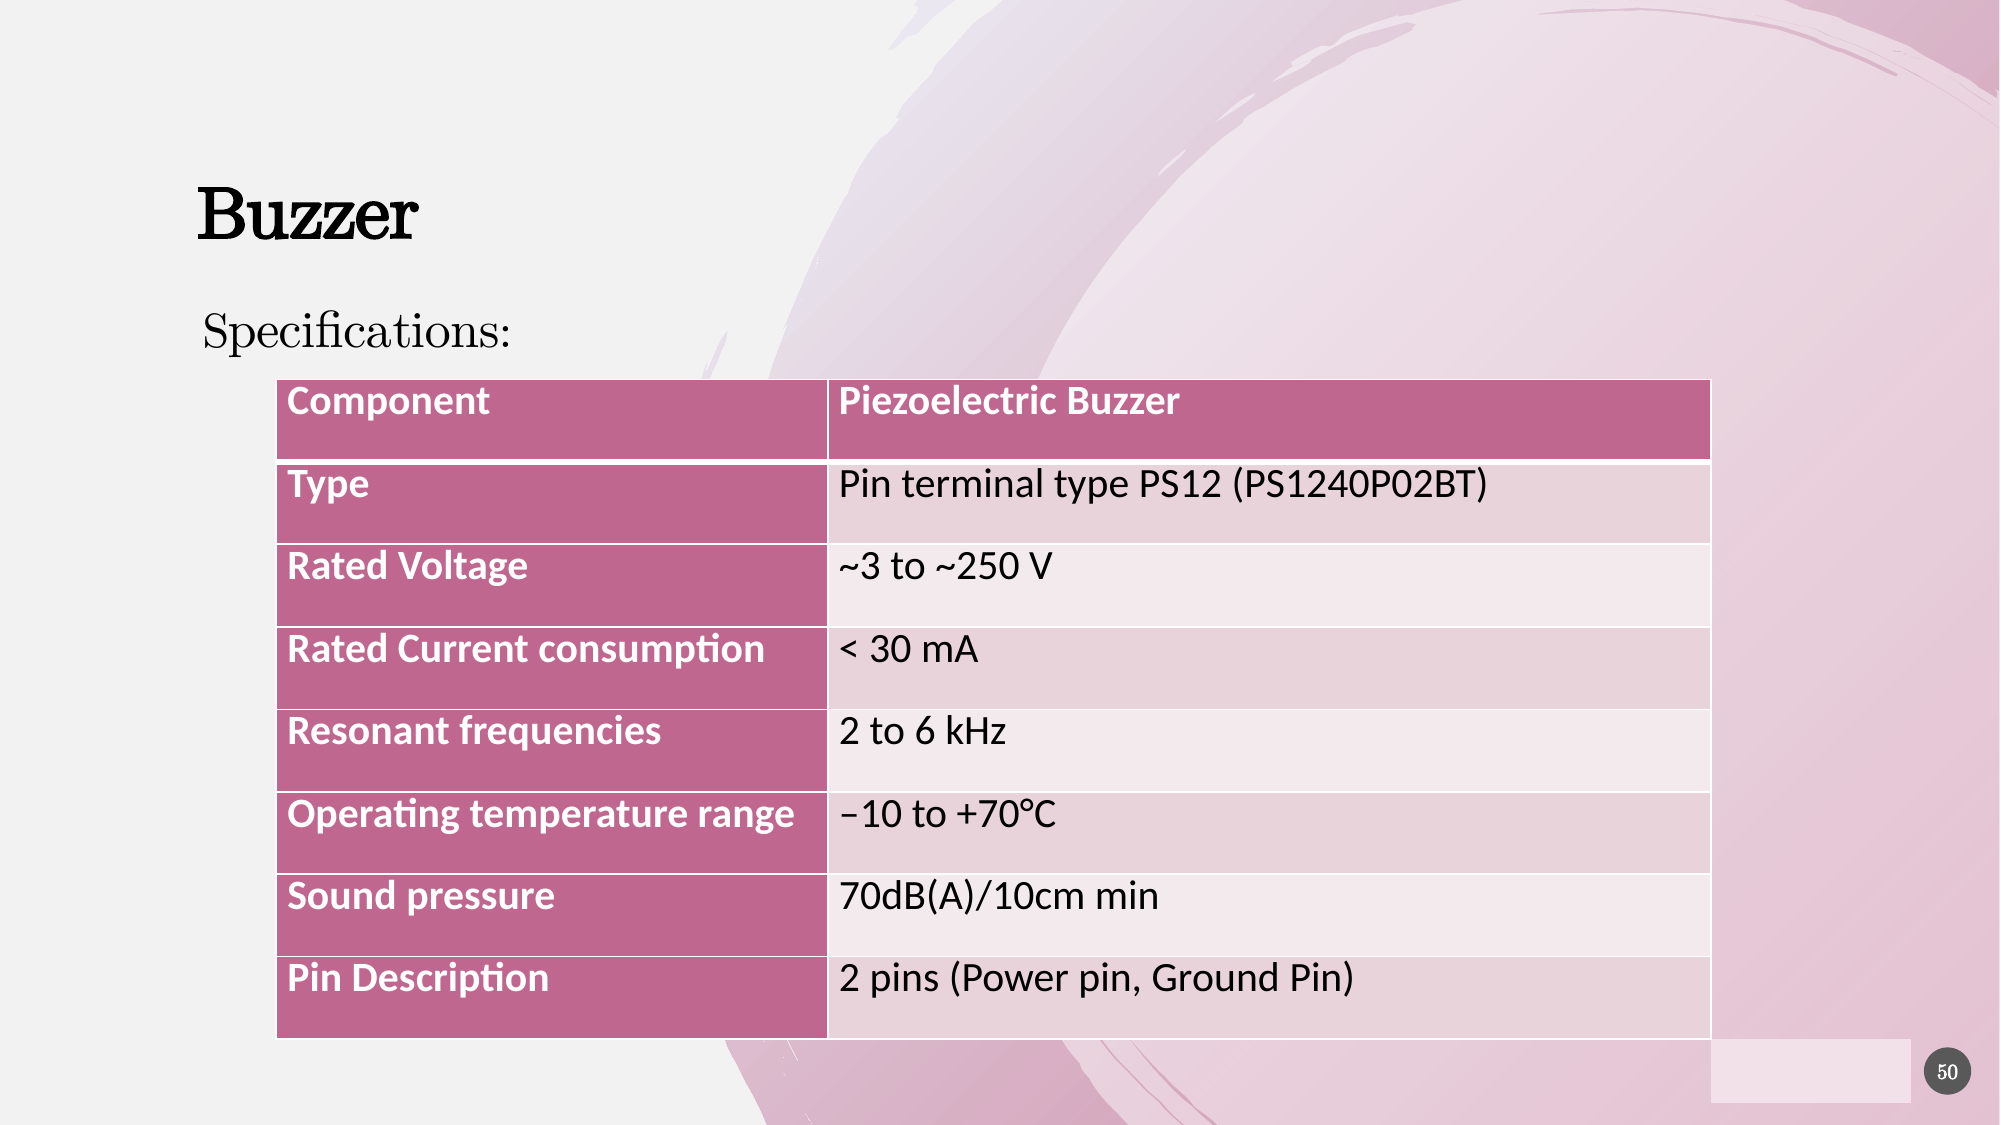

Buzzer
Specifications:
| Component | Piezoelectric Buzzer |
| --- | --- |
| Type | Pin terminal type PS12 (PS1240P02BT) |
| Rated Voltage | ~3 to ~250 V |
| Rated Current consumption | < 30 mA |
| Resonant frequencies | 2 to 6 kHz |
| Operating temperature range | –10 to +70°C |
| Sound pressure | 70dB(A)/10cm min |
| Pin Description | 2 pins (Power pin, Ground Pin) |

50